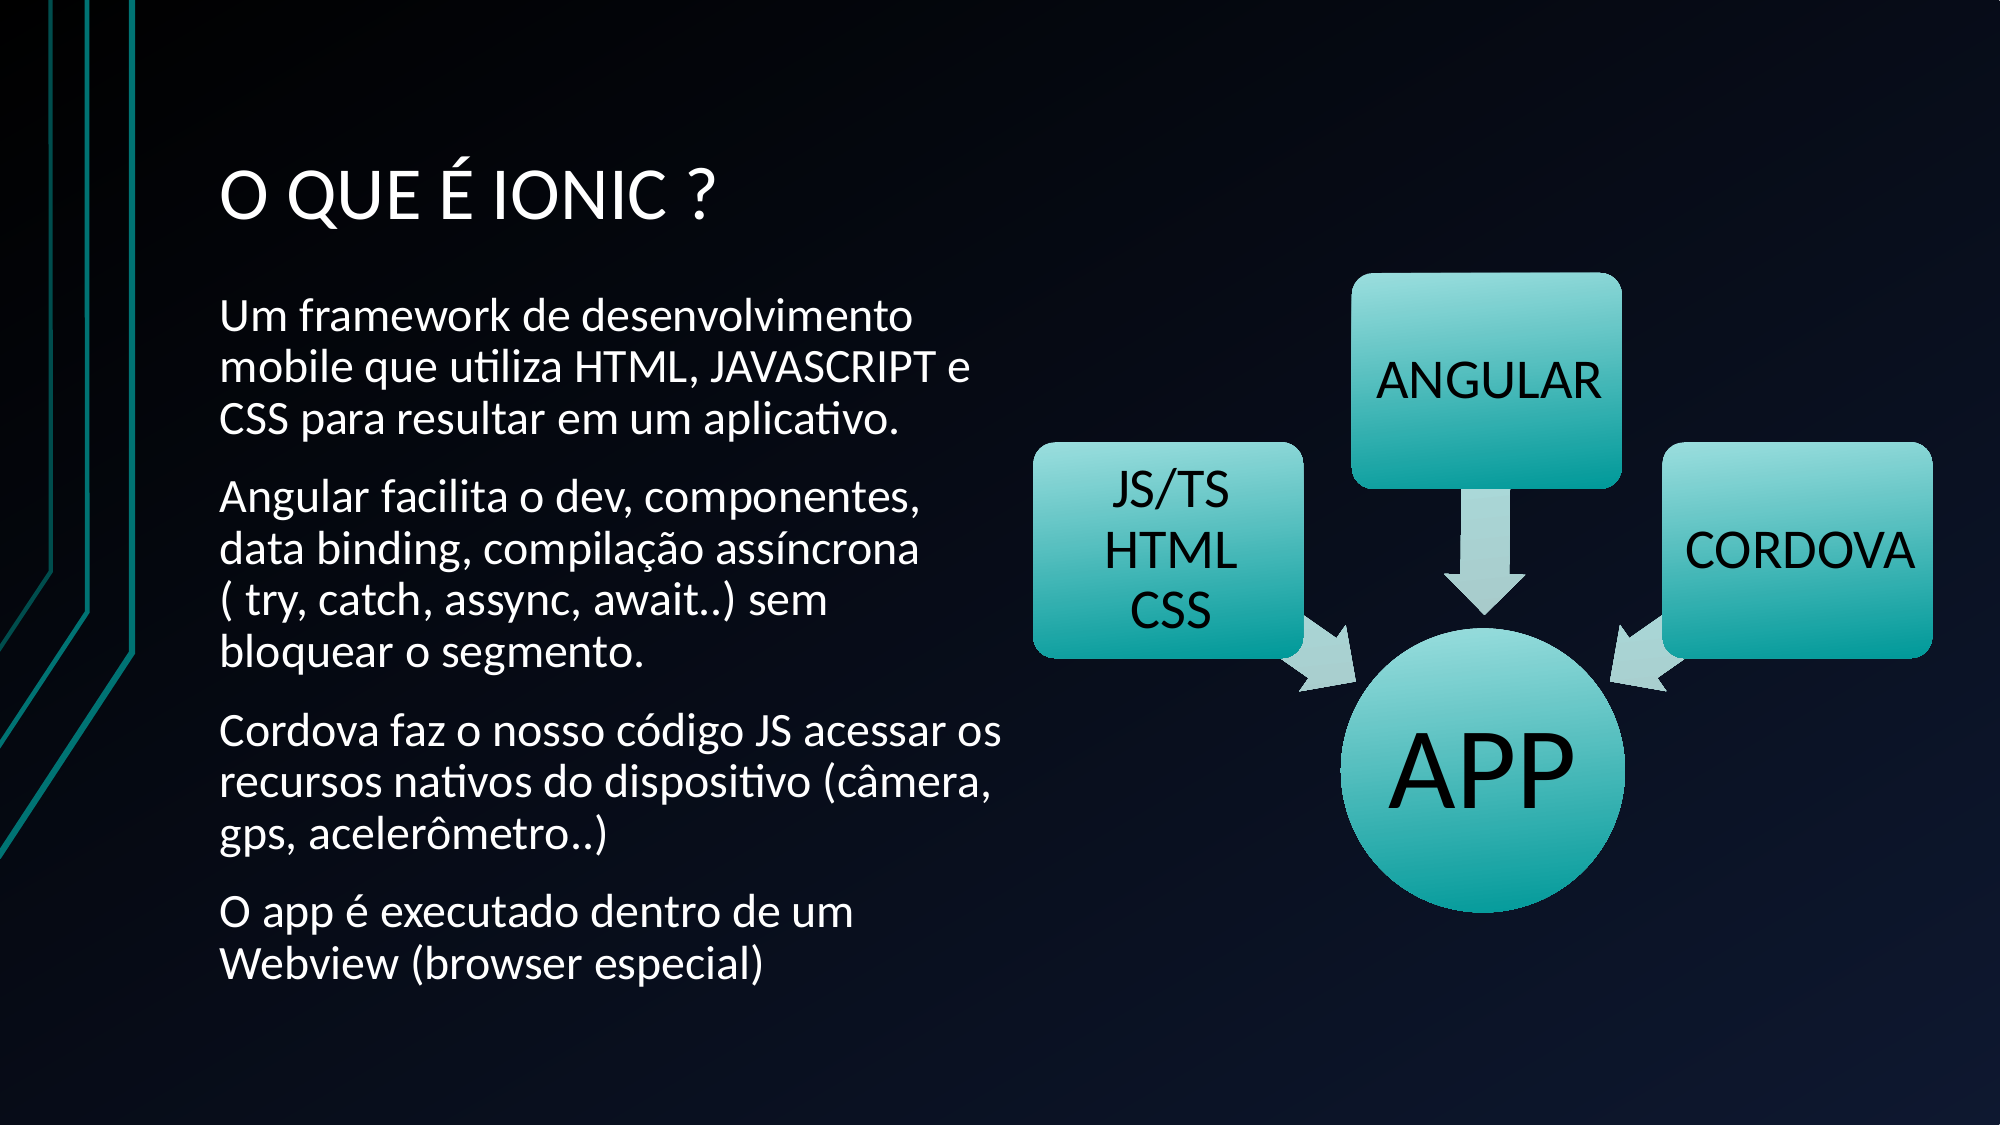

# O QUE É IONIC ?
APP
JS/TS
HTML
CSS
ANGULAR
CORDOVA
Um framework de desenvolvimento mobile que utiliza HTML, JAVASCRIPT e CSS para resultar em um aplicativo.
Angular facilita o dev, componentes, data binding, compilação assíncrona ( try, catch, assync, await..) sem bloquear o segmento.
Cordova faz o nosso código JS acessar os recursos nativos do dispositivo (câmera, gps, acelerômetro..)
O app é executado dentro de um Webview (browser especial)